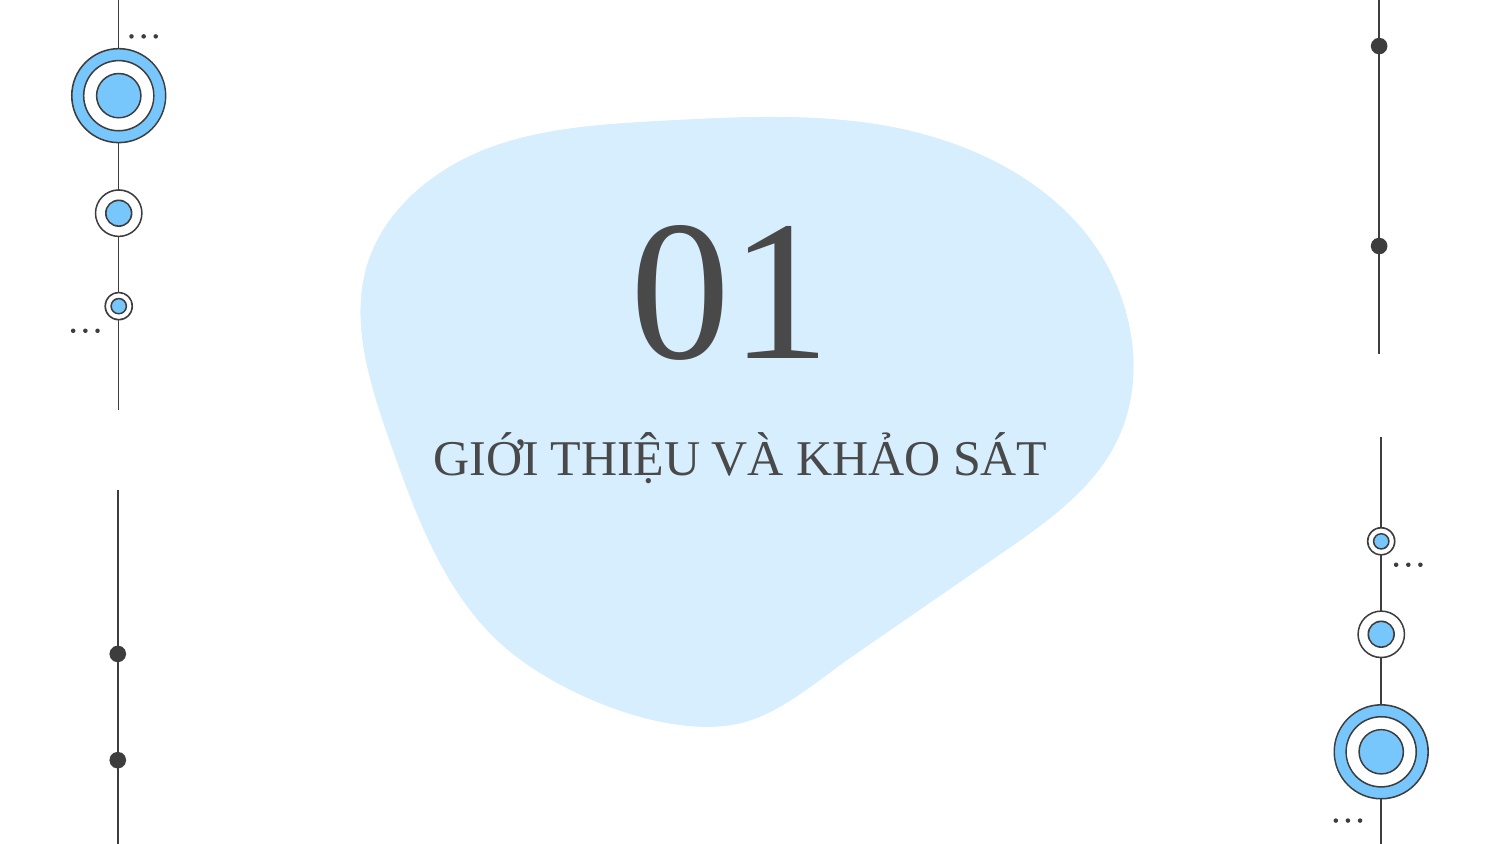

01
# GIỚI THIỆU VÀ KHẢO SÁT